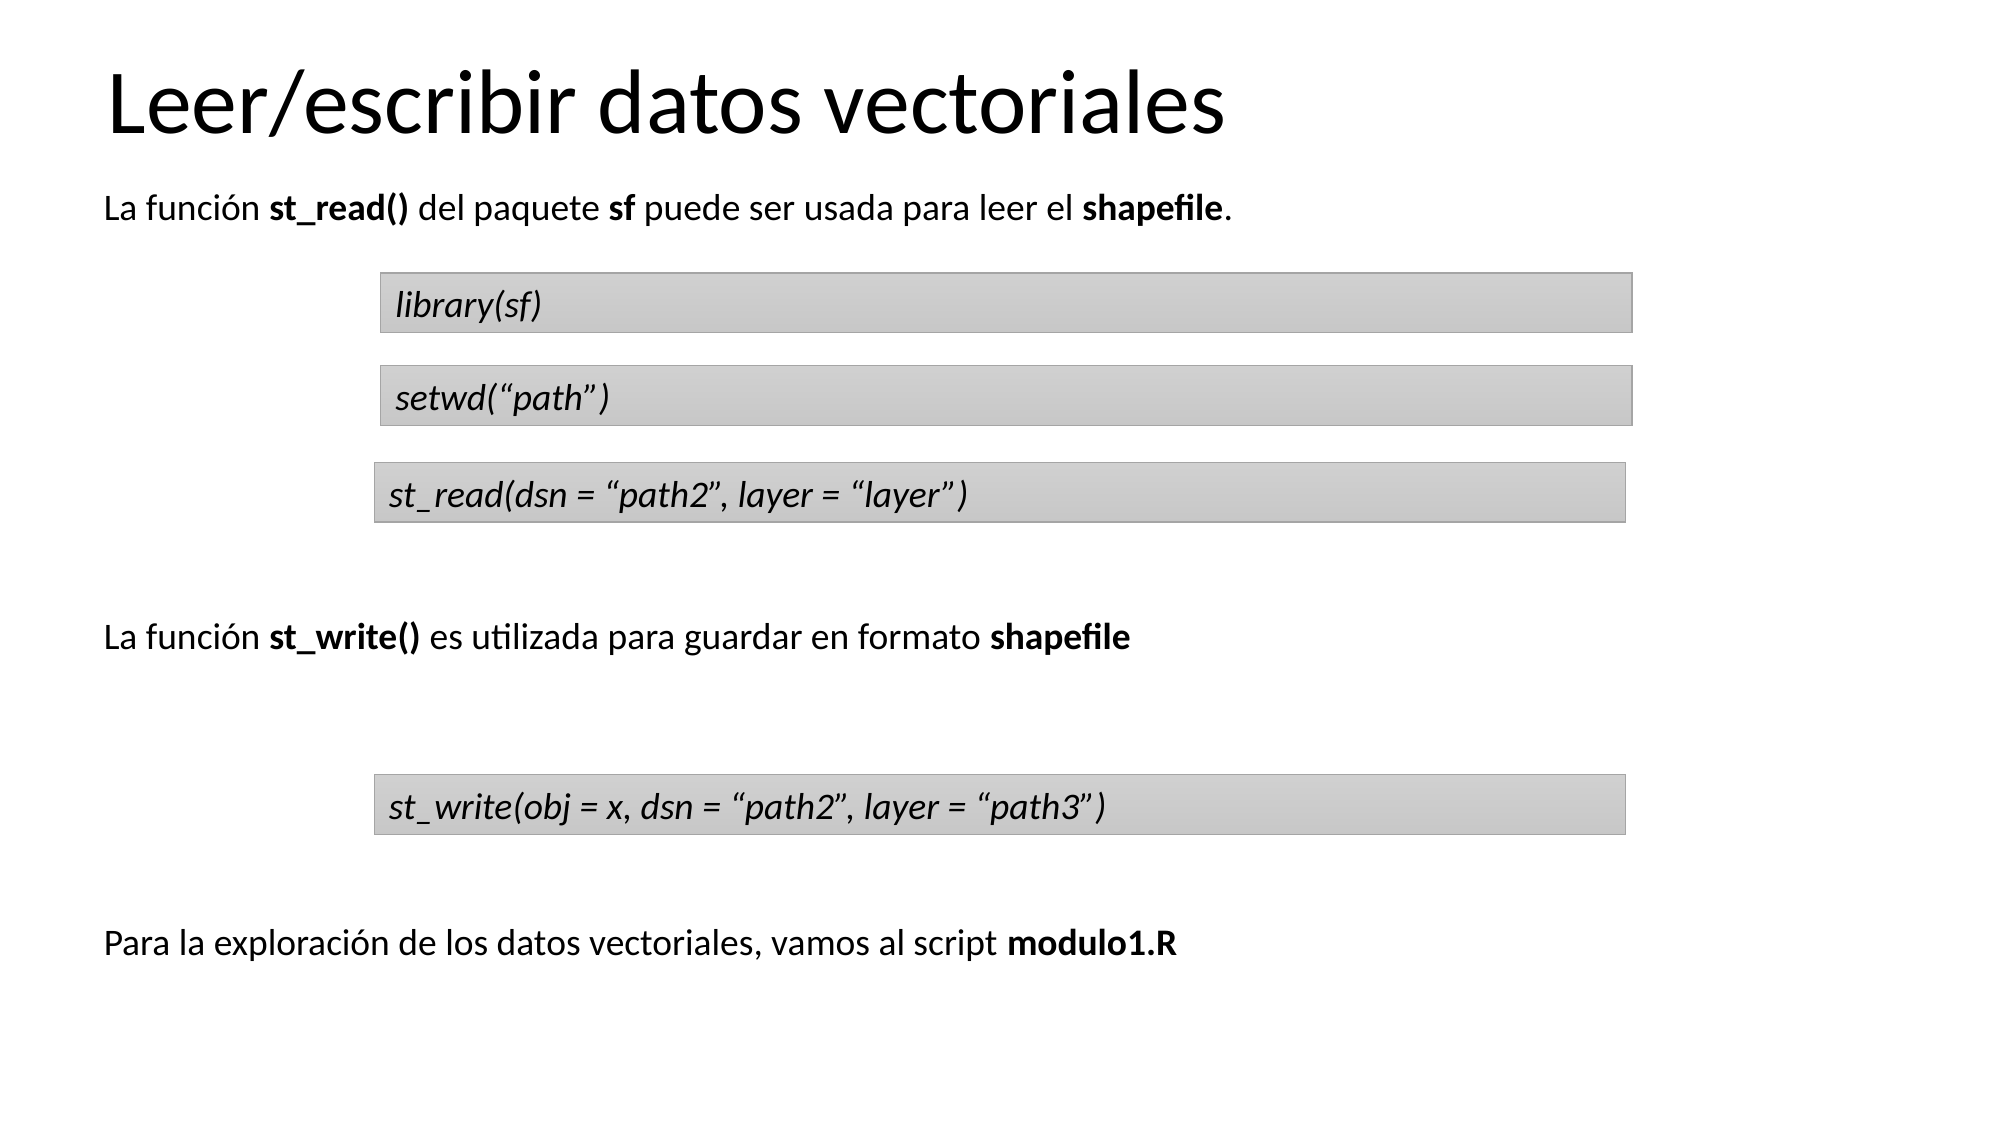

# Leer/escribir datos vectoriales
La función st_read() del paquete sf puede ser usada para leer el shapefile.

La función st_write() es utilizada para guardar en formato shapefile

Para la exploración de los datos vectoriales, vamos al script modulo1.R
library(sf)
setwd(“path”)
st_read(dsn = “path2”, layer = “layer”)
st_write(obj = x, dsn = “path2”, layer = “path3”)